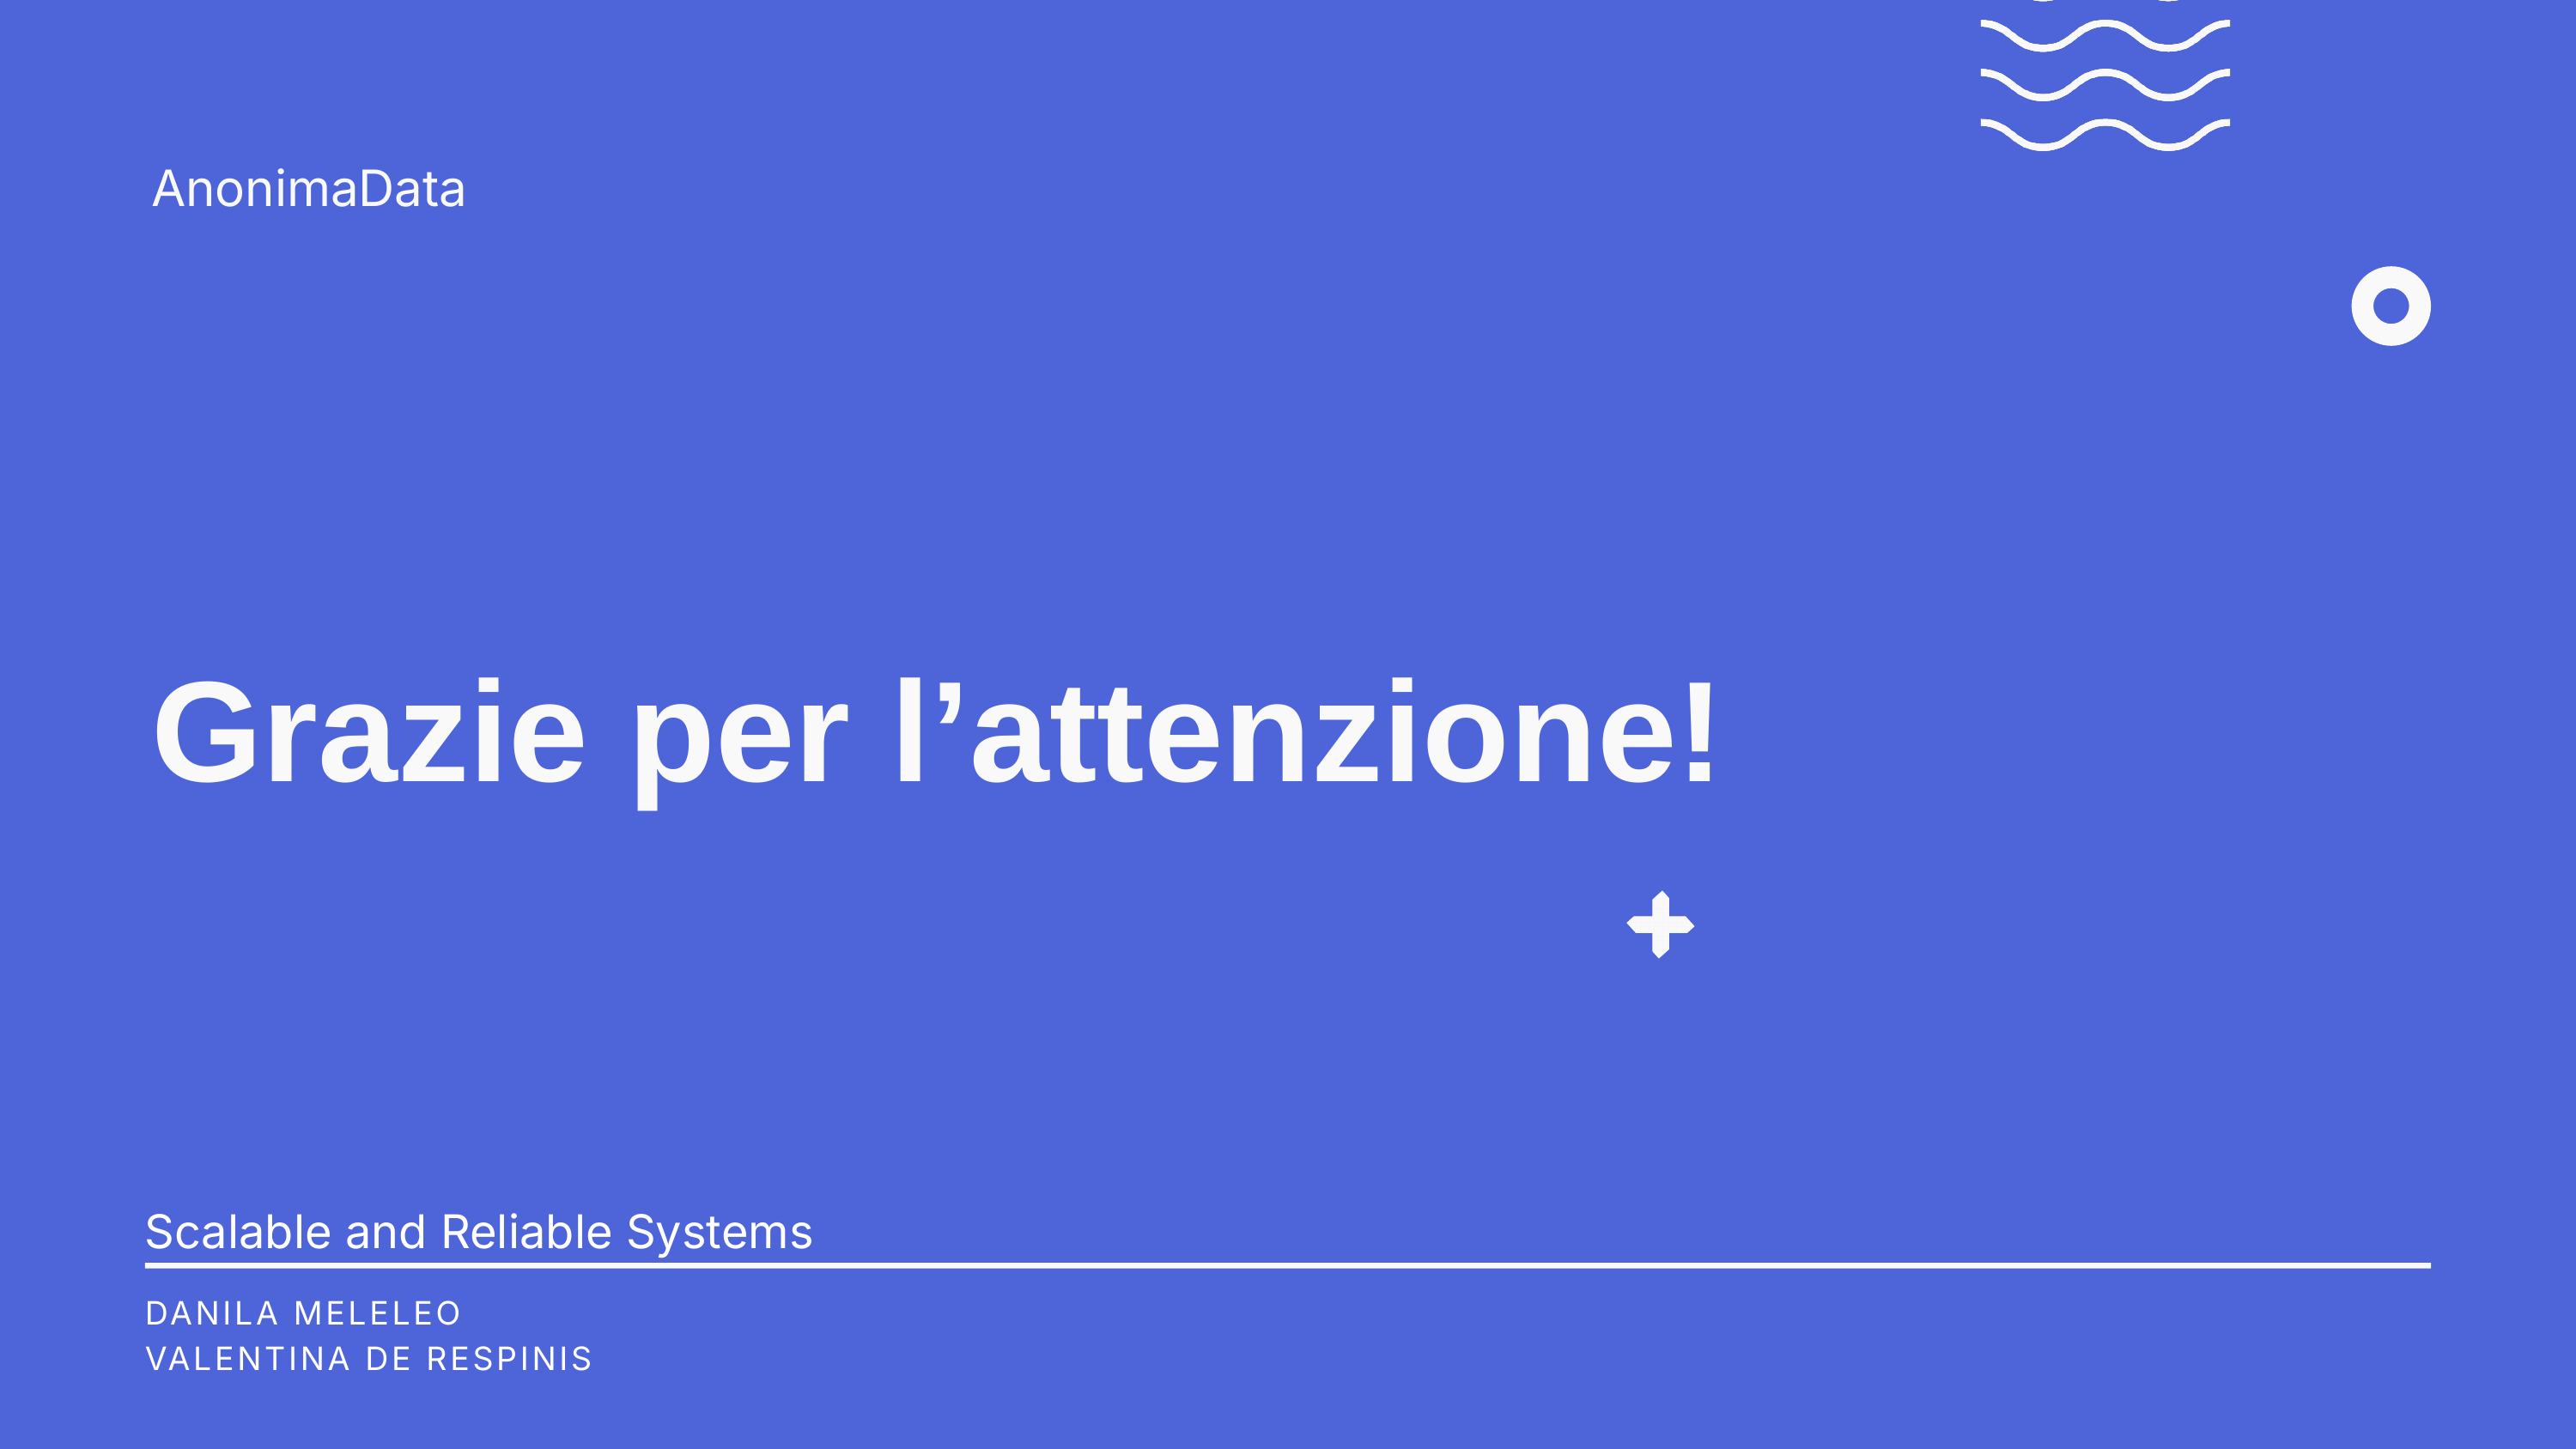

AnonimaData

Grazie per l’attenzione!

Scalable and Reliable Systems

DANILA MELELEO
VALENTINA DE RESPINIS